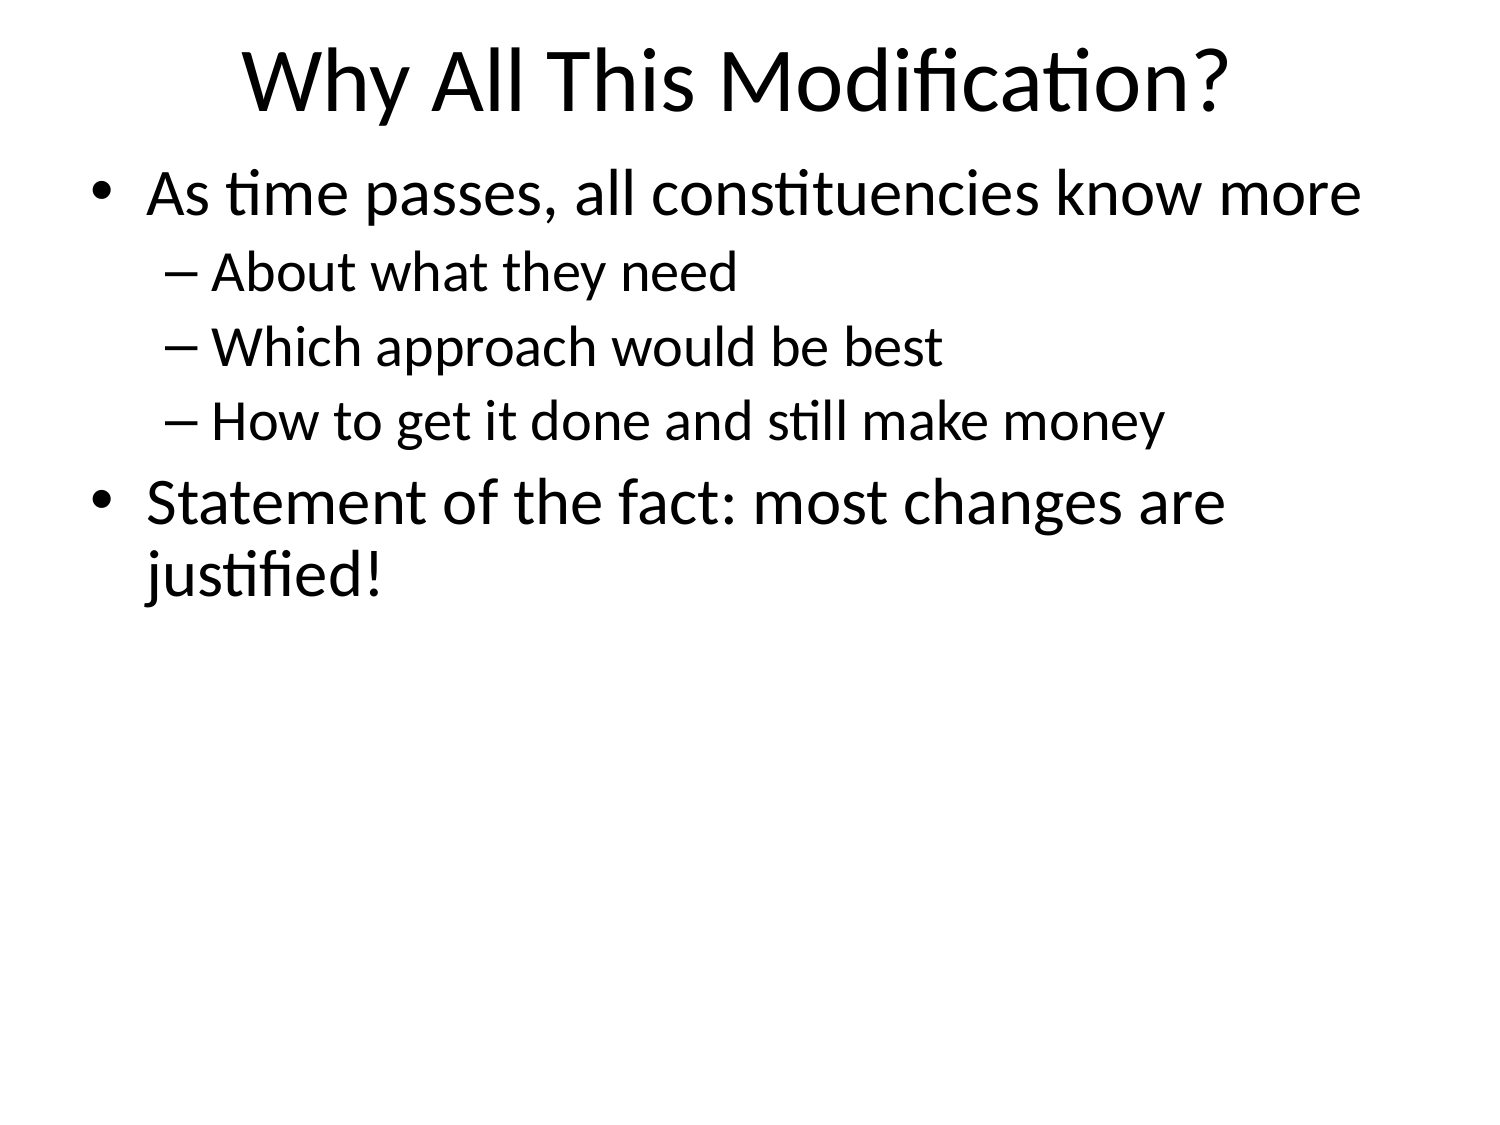

# Why All This Modification?
As time passes, all constituencies know more
About what they need
Which approach would be best
How to get it done and still make money
Statement of the fact: most changes are justified!